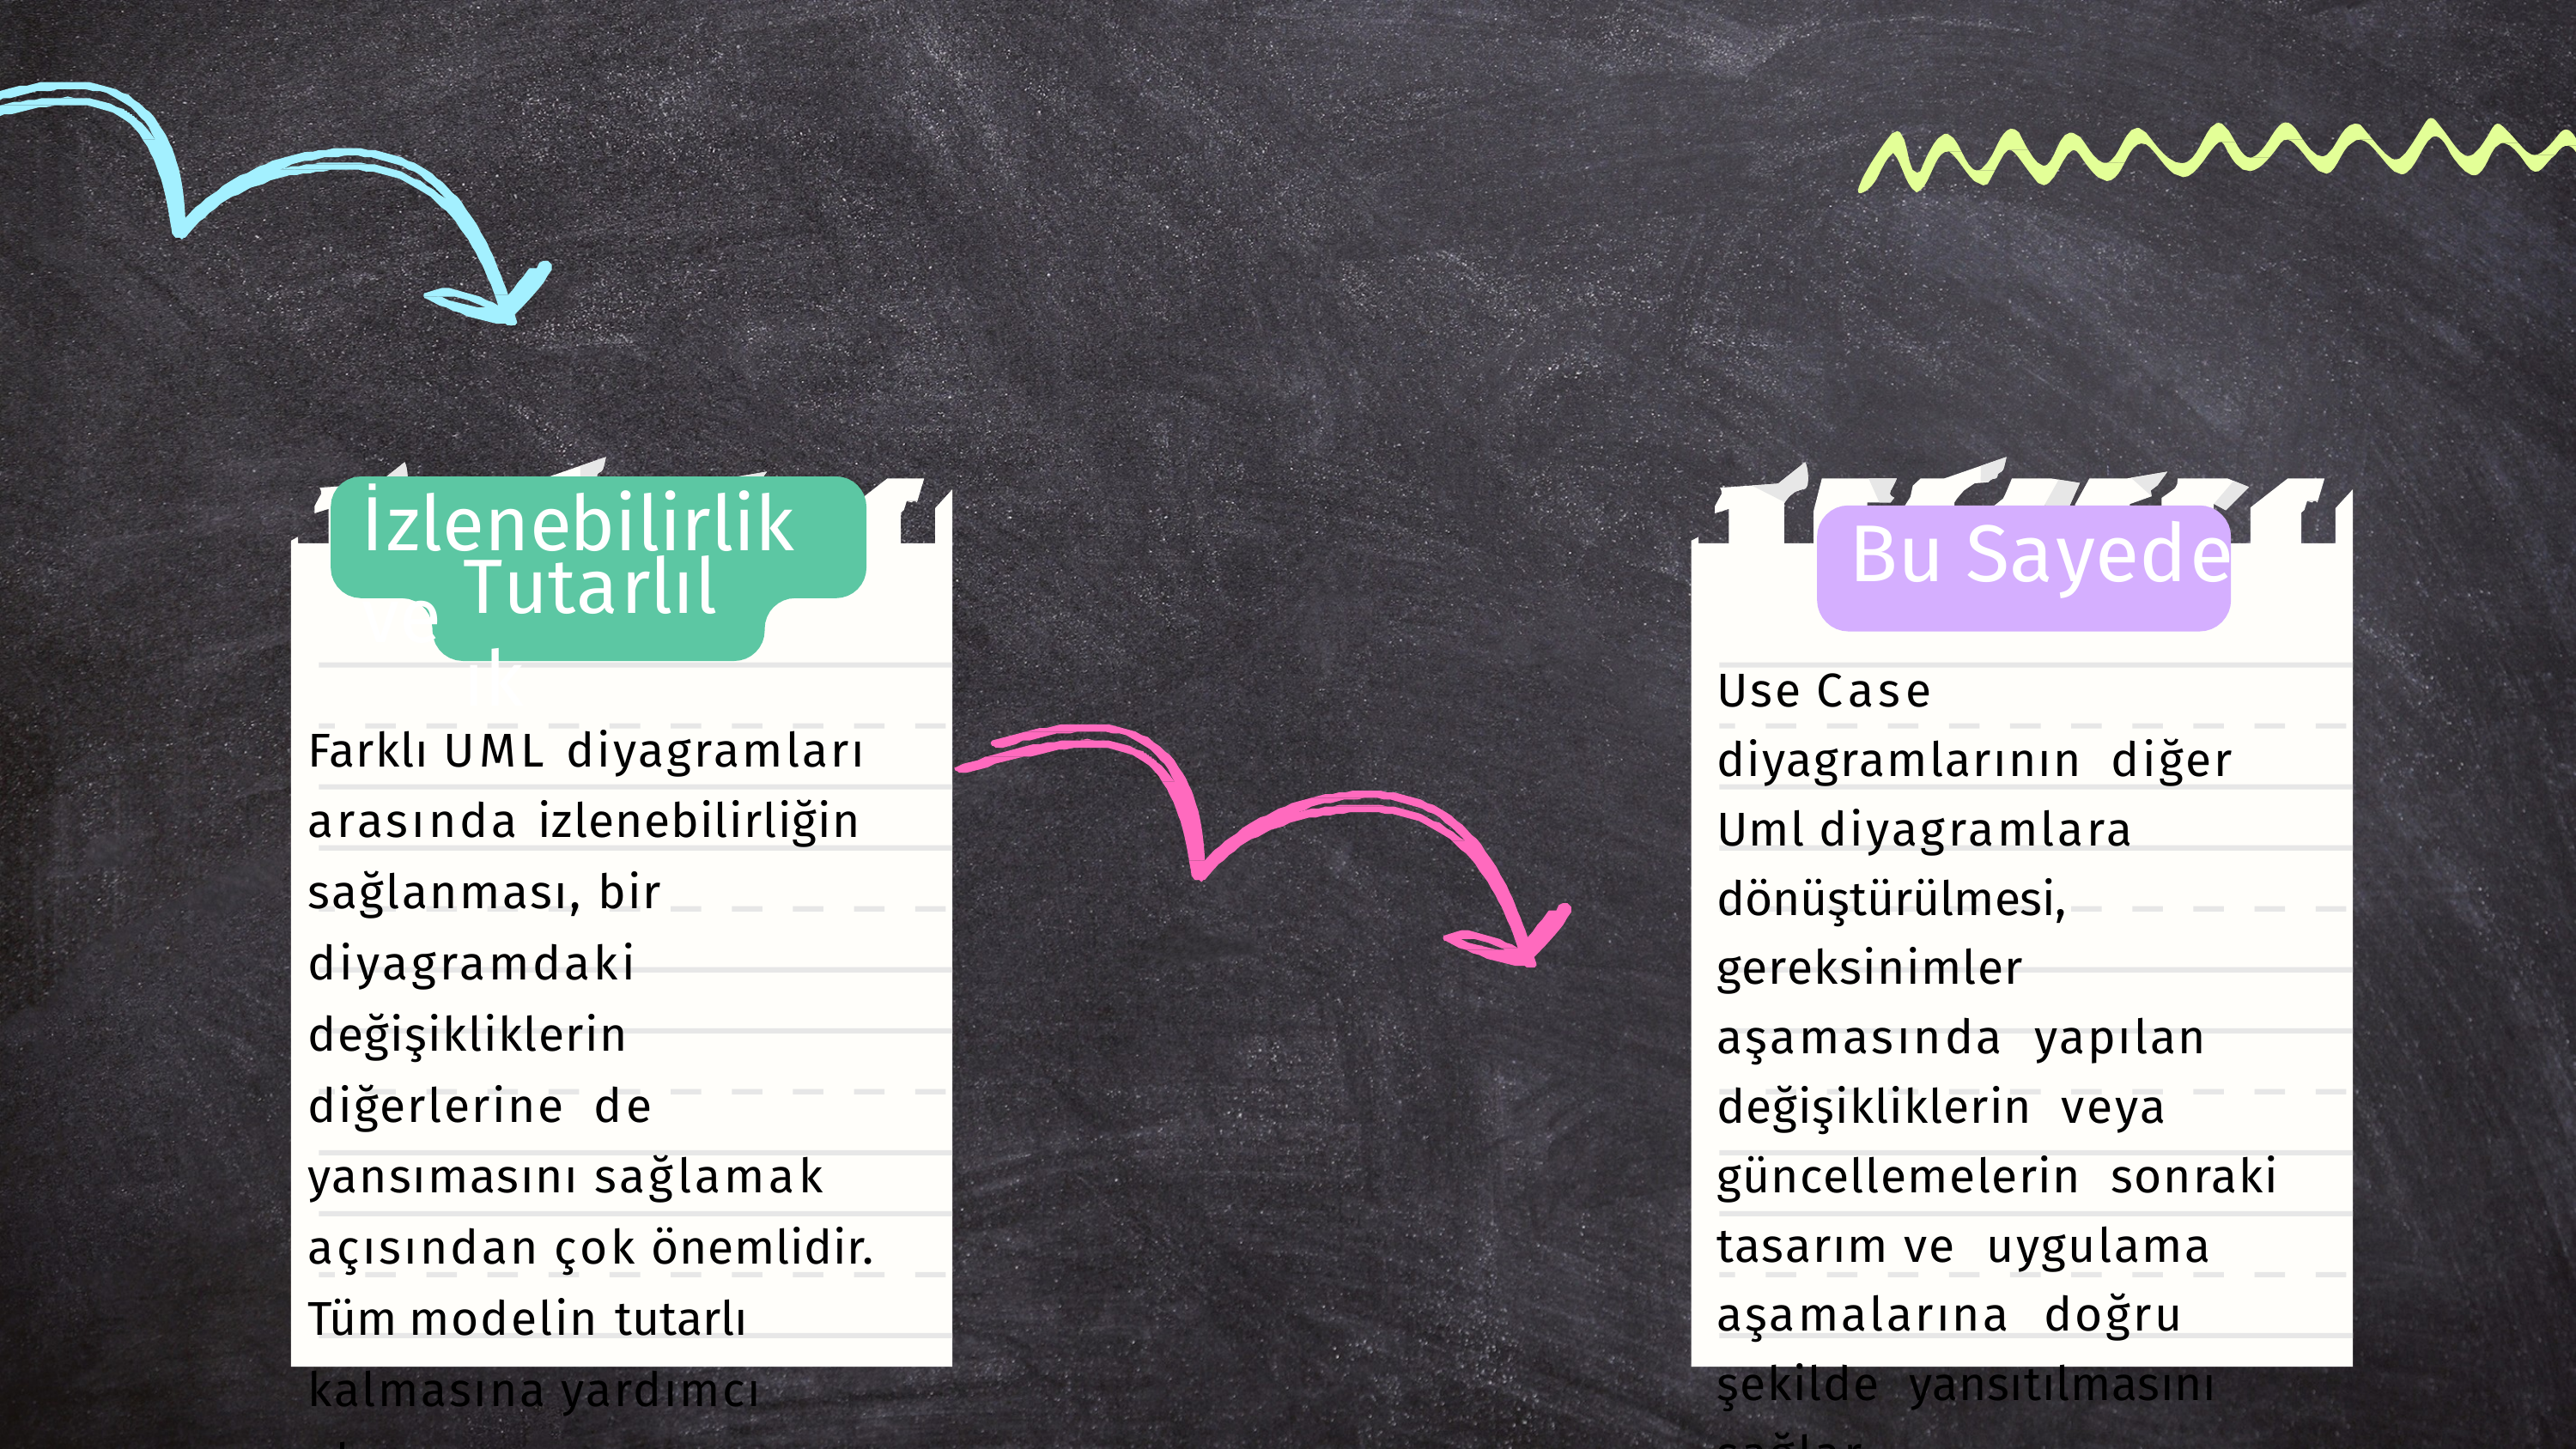

# İzlenebilirlik ve

Bu Sayede
Use Case diyagramlarının  diğer Uml diyagramlara  dönüştürülmesi,  gereksinimler aşamasında  yapılan değişikliklerin  veya güncellemelerin  sonraki tasarım ve  uygulama aşamalarına  doğru şekilde  yansıtılmasını sağlar
Tutarlılık
Farklı UML diyagramları  arasında izlenebilirliğin  sağlanması, bir  diyagramdaki  değişikliklerin diğerlerine  de yansımasını sağlamak  açısından çok önemlidir.
Tüm modelin tutarlı  kalmasına yardımcı olur